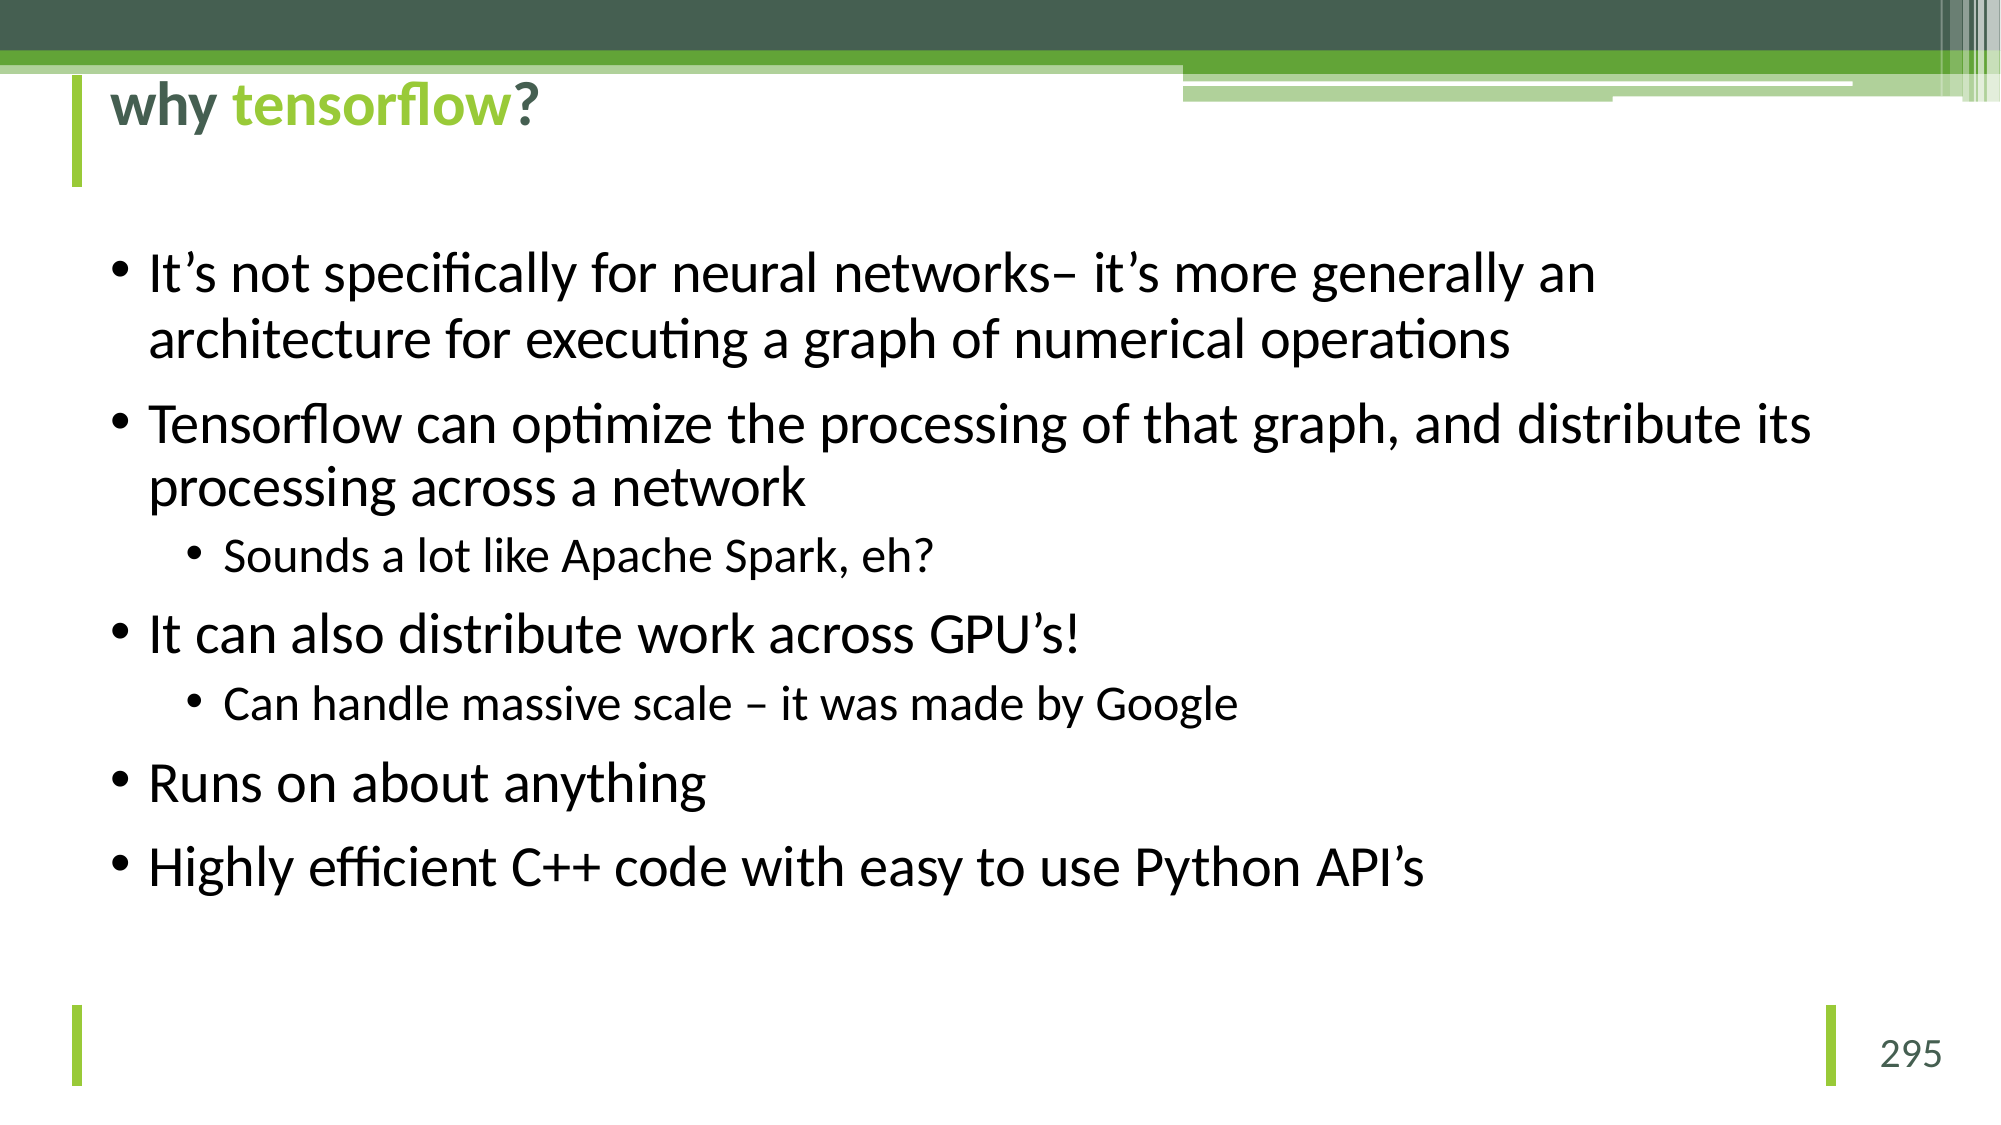

# why tensorflow?

It’s not specifically for neural networks– it’s more generally an
architecture for executing a graph of numerical operations
Tensorflow can optimize the processing of that graph, and distribute its  processing across a network
Sounds a lot like Apache Spark, eh?
It can also distribute work across GPU’s!
Can handle massive scale – it was made by Google
Runs on about anything
Highly efficient C++ code with easy to use Python API’s

295